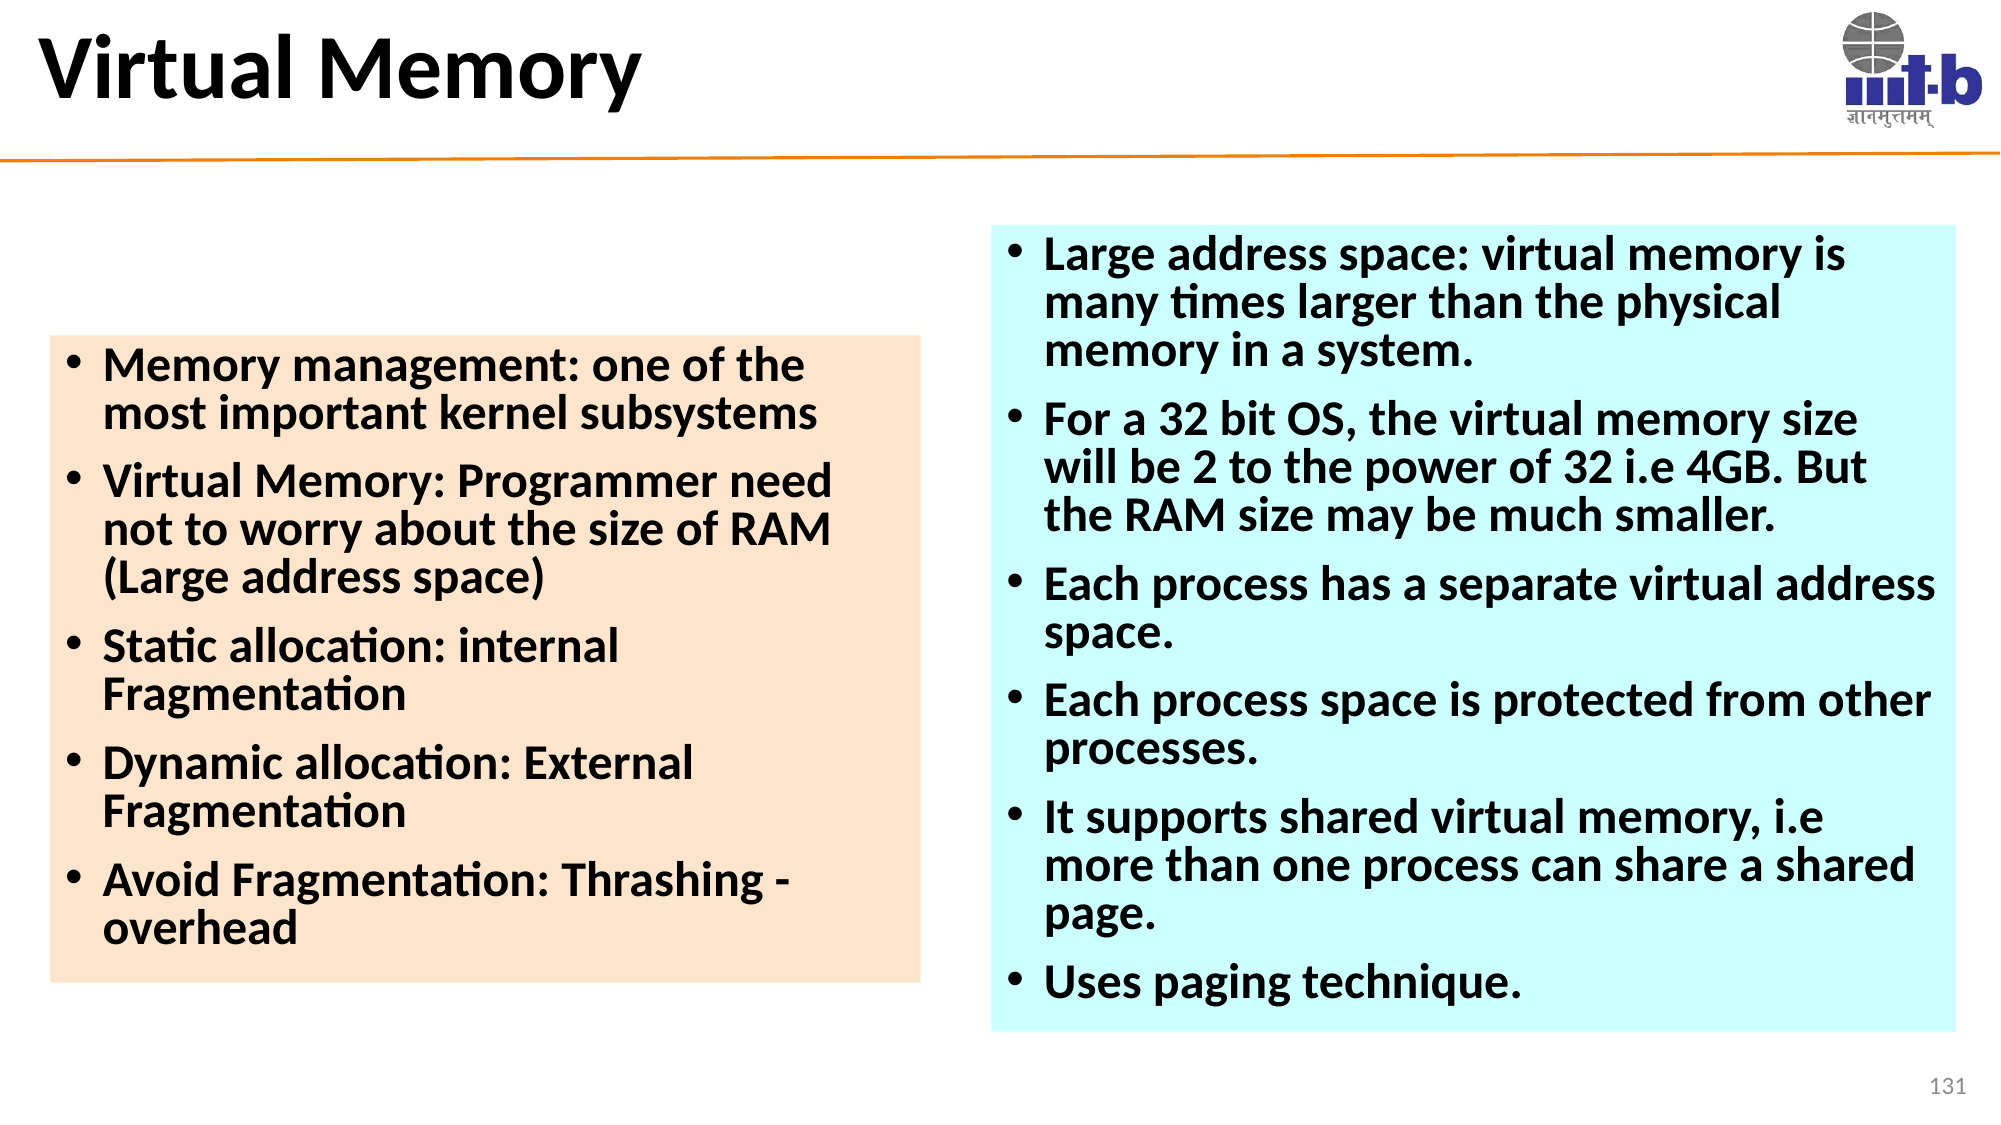

# Virtual Memory
Large address space: virtual memory is many times larger than the physical memory in a system.
For a 32 bit OS, the virtual memory size will be 2 to the power of 32 i.e 4GB. But the RAM size may be much smaller.
Each process has a separate virtual address space.
Each process space is protected from other processes.
It supports shared virtual memory, i.e more than one process can share a shared page.
Uses paging technique.
Memory management: one of the most important kernel subsystems
Virtual Memory: Programmer need not to worry about the size of RAM (Large address space)
Static allocation: internal Fragmentation
Dynamic allocation: External Fragmentation
Avoid Fragmentation: Thrashing -overhead
131